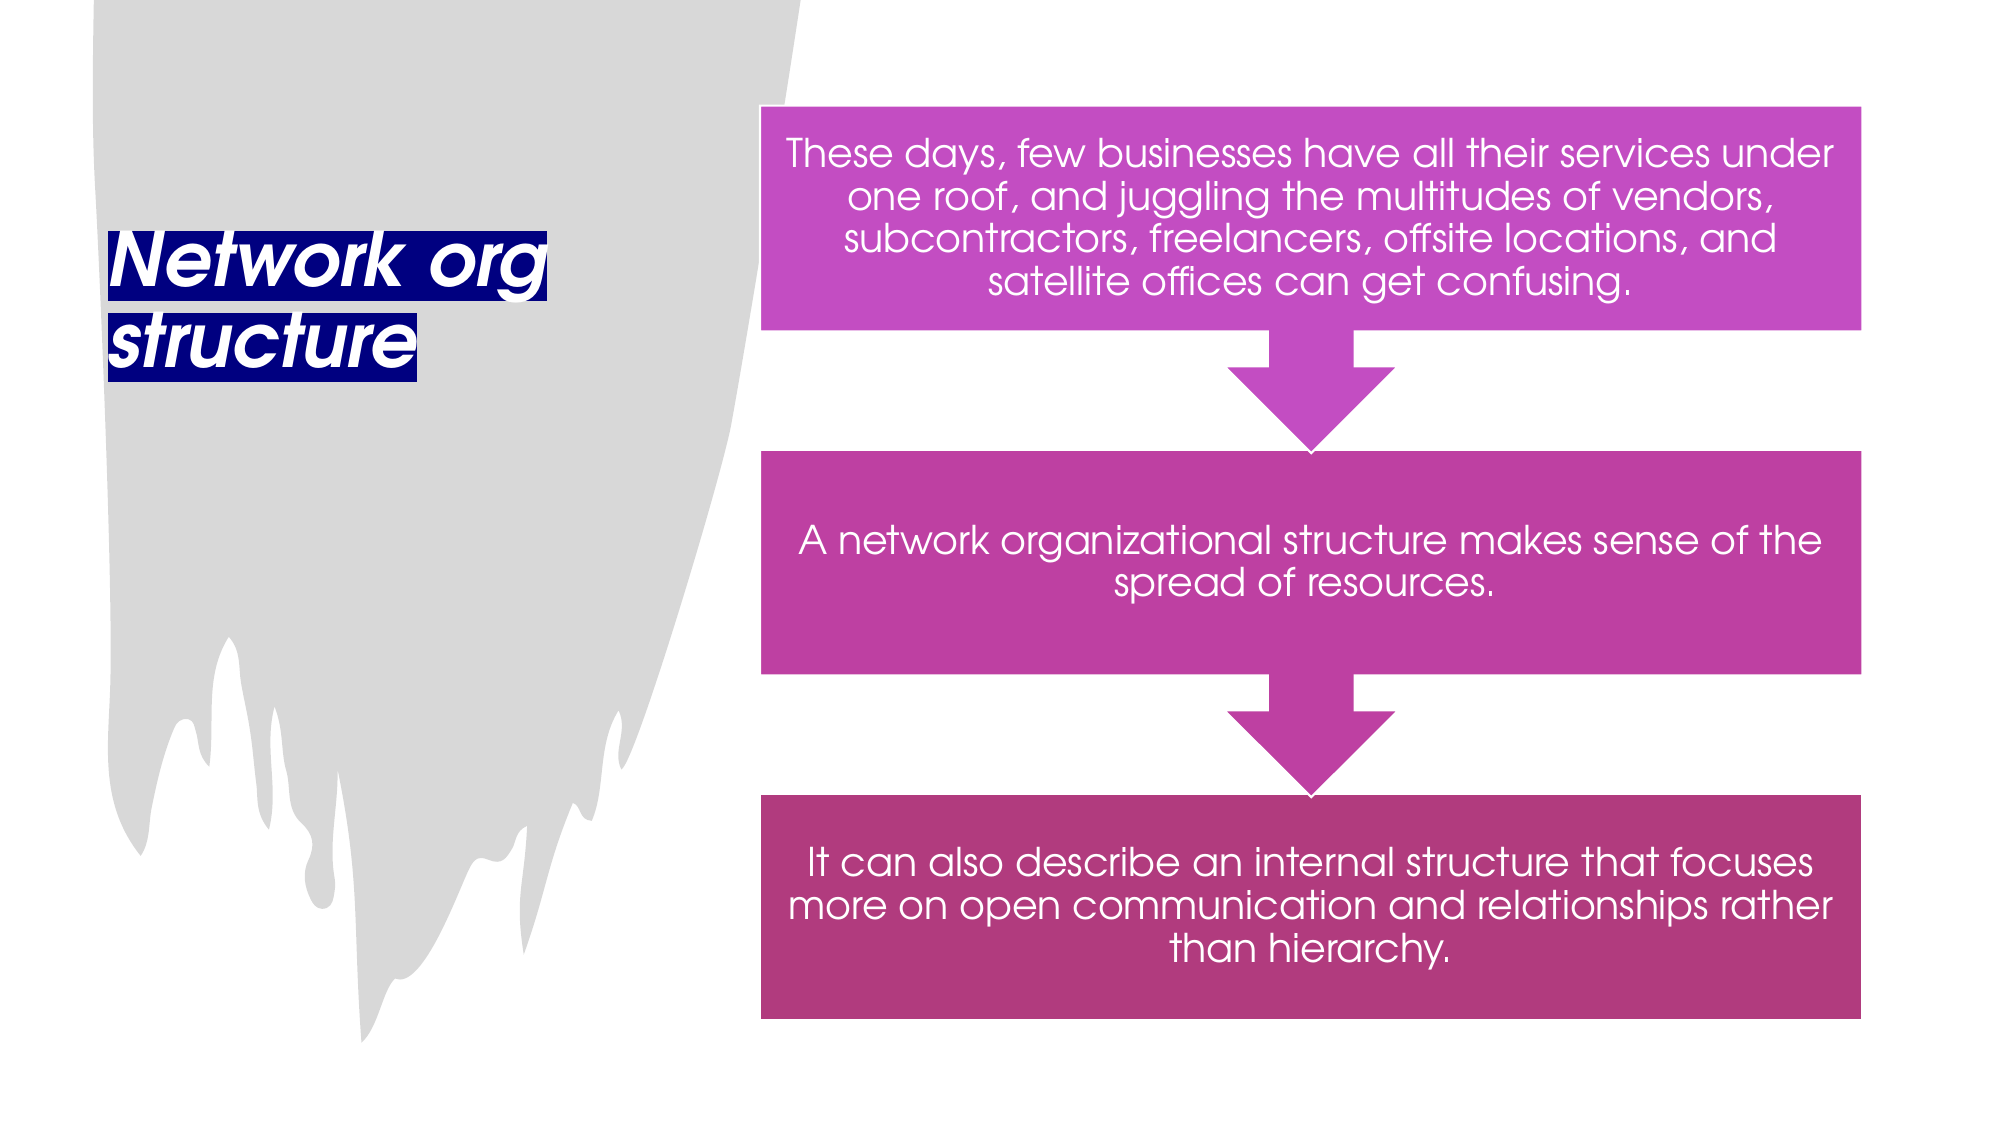

# Network org structure
It can also describe an internal structure that focuses more on open communication and relationships rather than hierarchy.
A network organizational structure makes sense of the spread of resources.
These days, few businesses have all their services under one roof, and juggling the multitudes of vendors, subcontractors, freelancers, offsite locations, and satellite offices can get confusing.
Created by Tayo Alebiosu